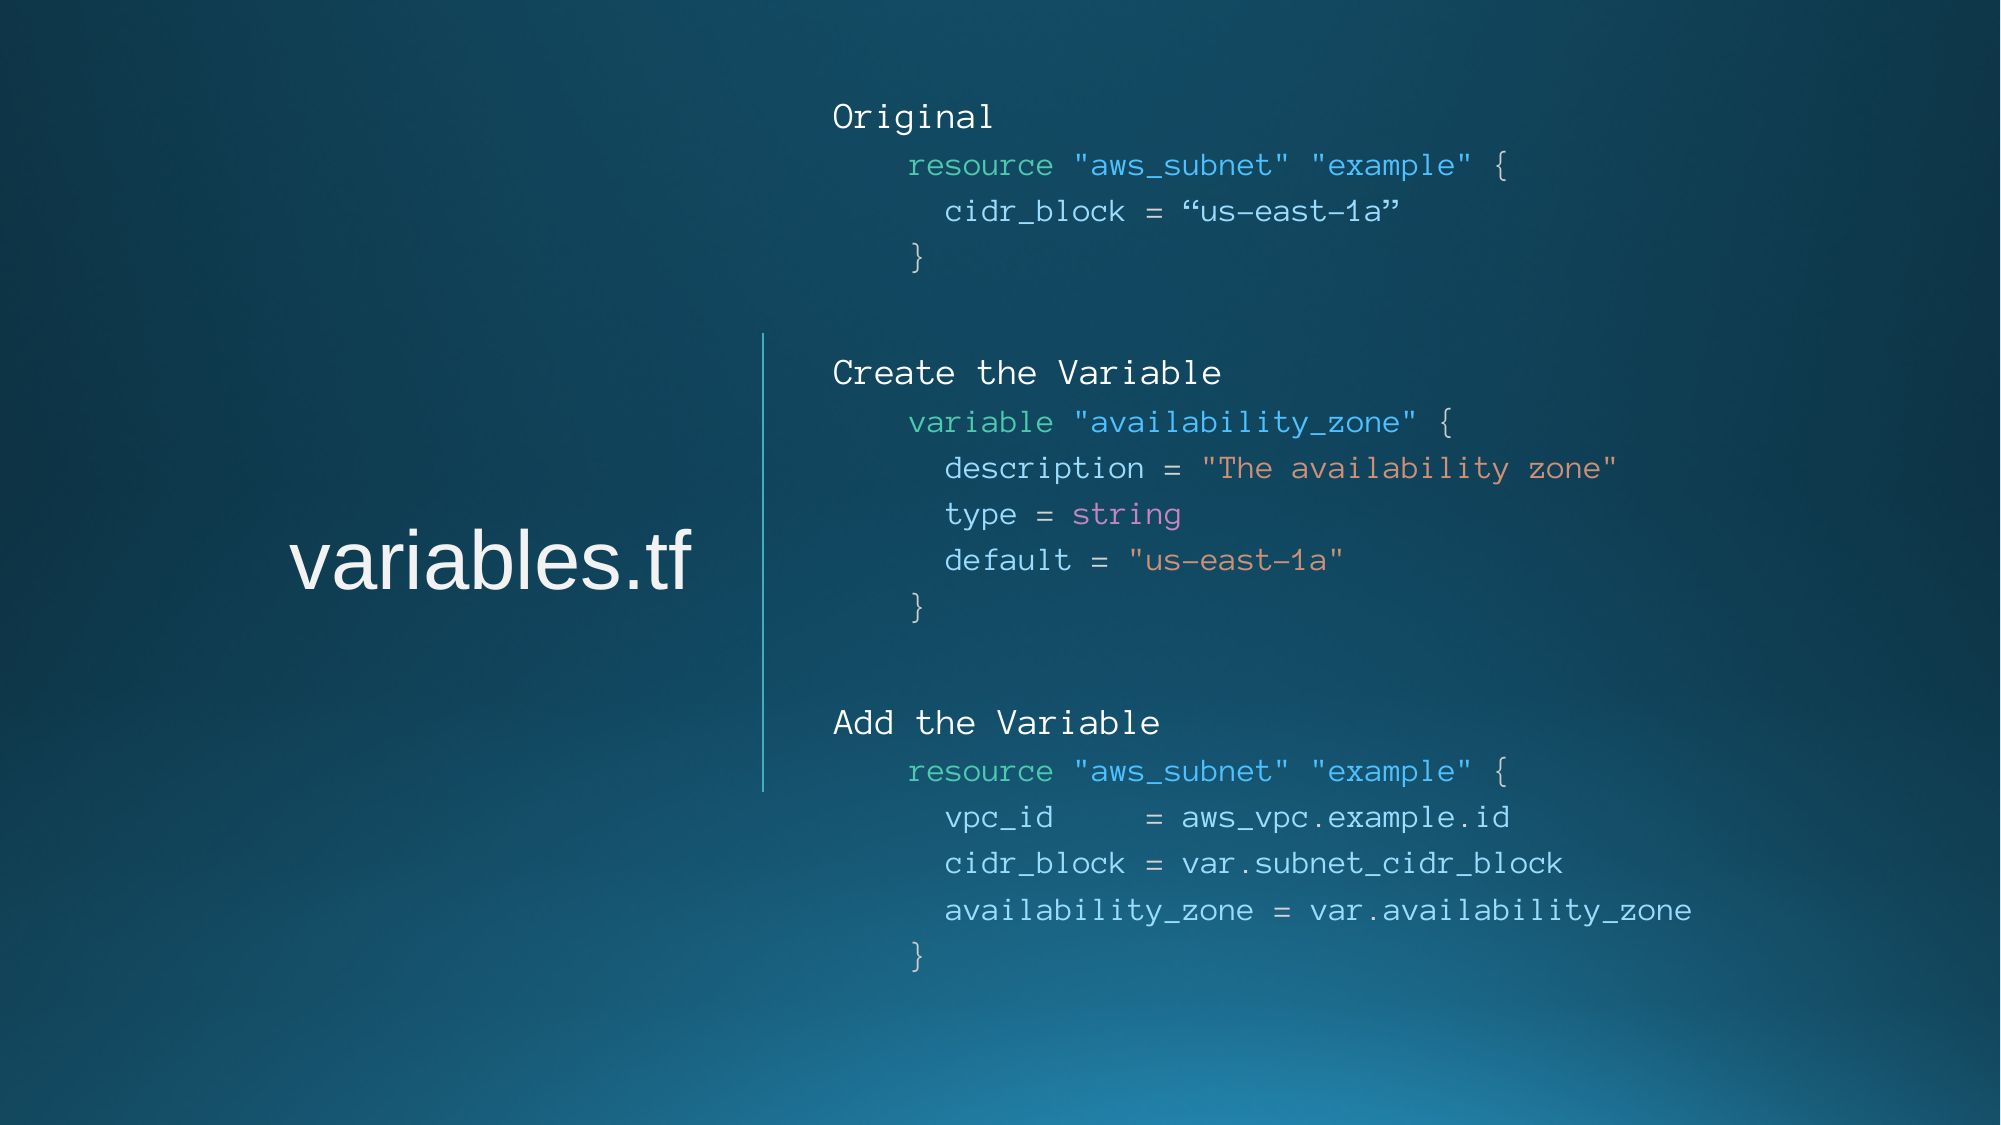

Original
resource "aws_subnet" "example" {
  cidr_block = “us-east-1a”
}

Create the Variable
variable "availability_zone" {
  description = "The availability zone"
  type = string
  default = "us-east-1a"
}

Add the Variable
resource "aws_subnet" "example" {
  vpc_id     = aws_vpc.example.id
  cidr_block = var.subnet_cidr_block
  availability_zone = var.availability_zone
}

# variables.tf